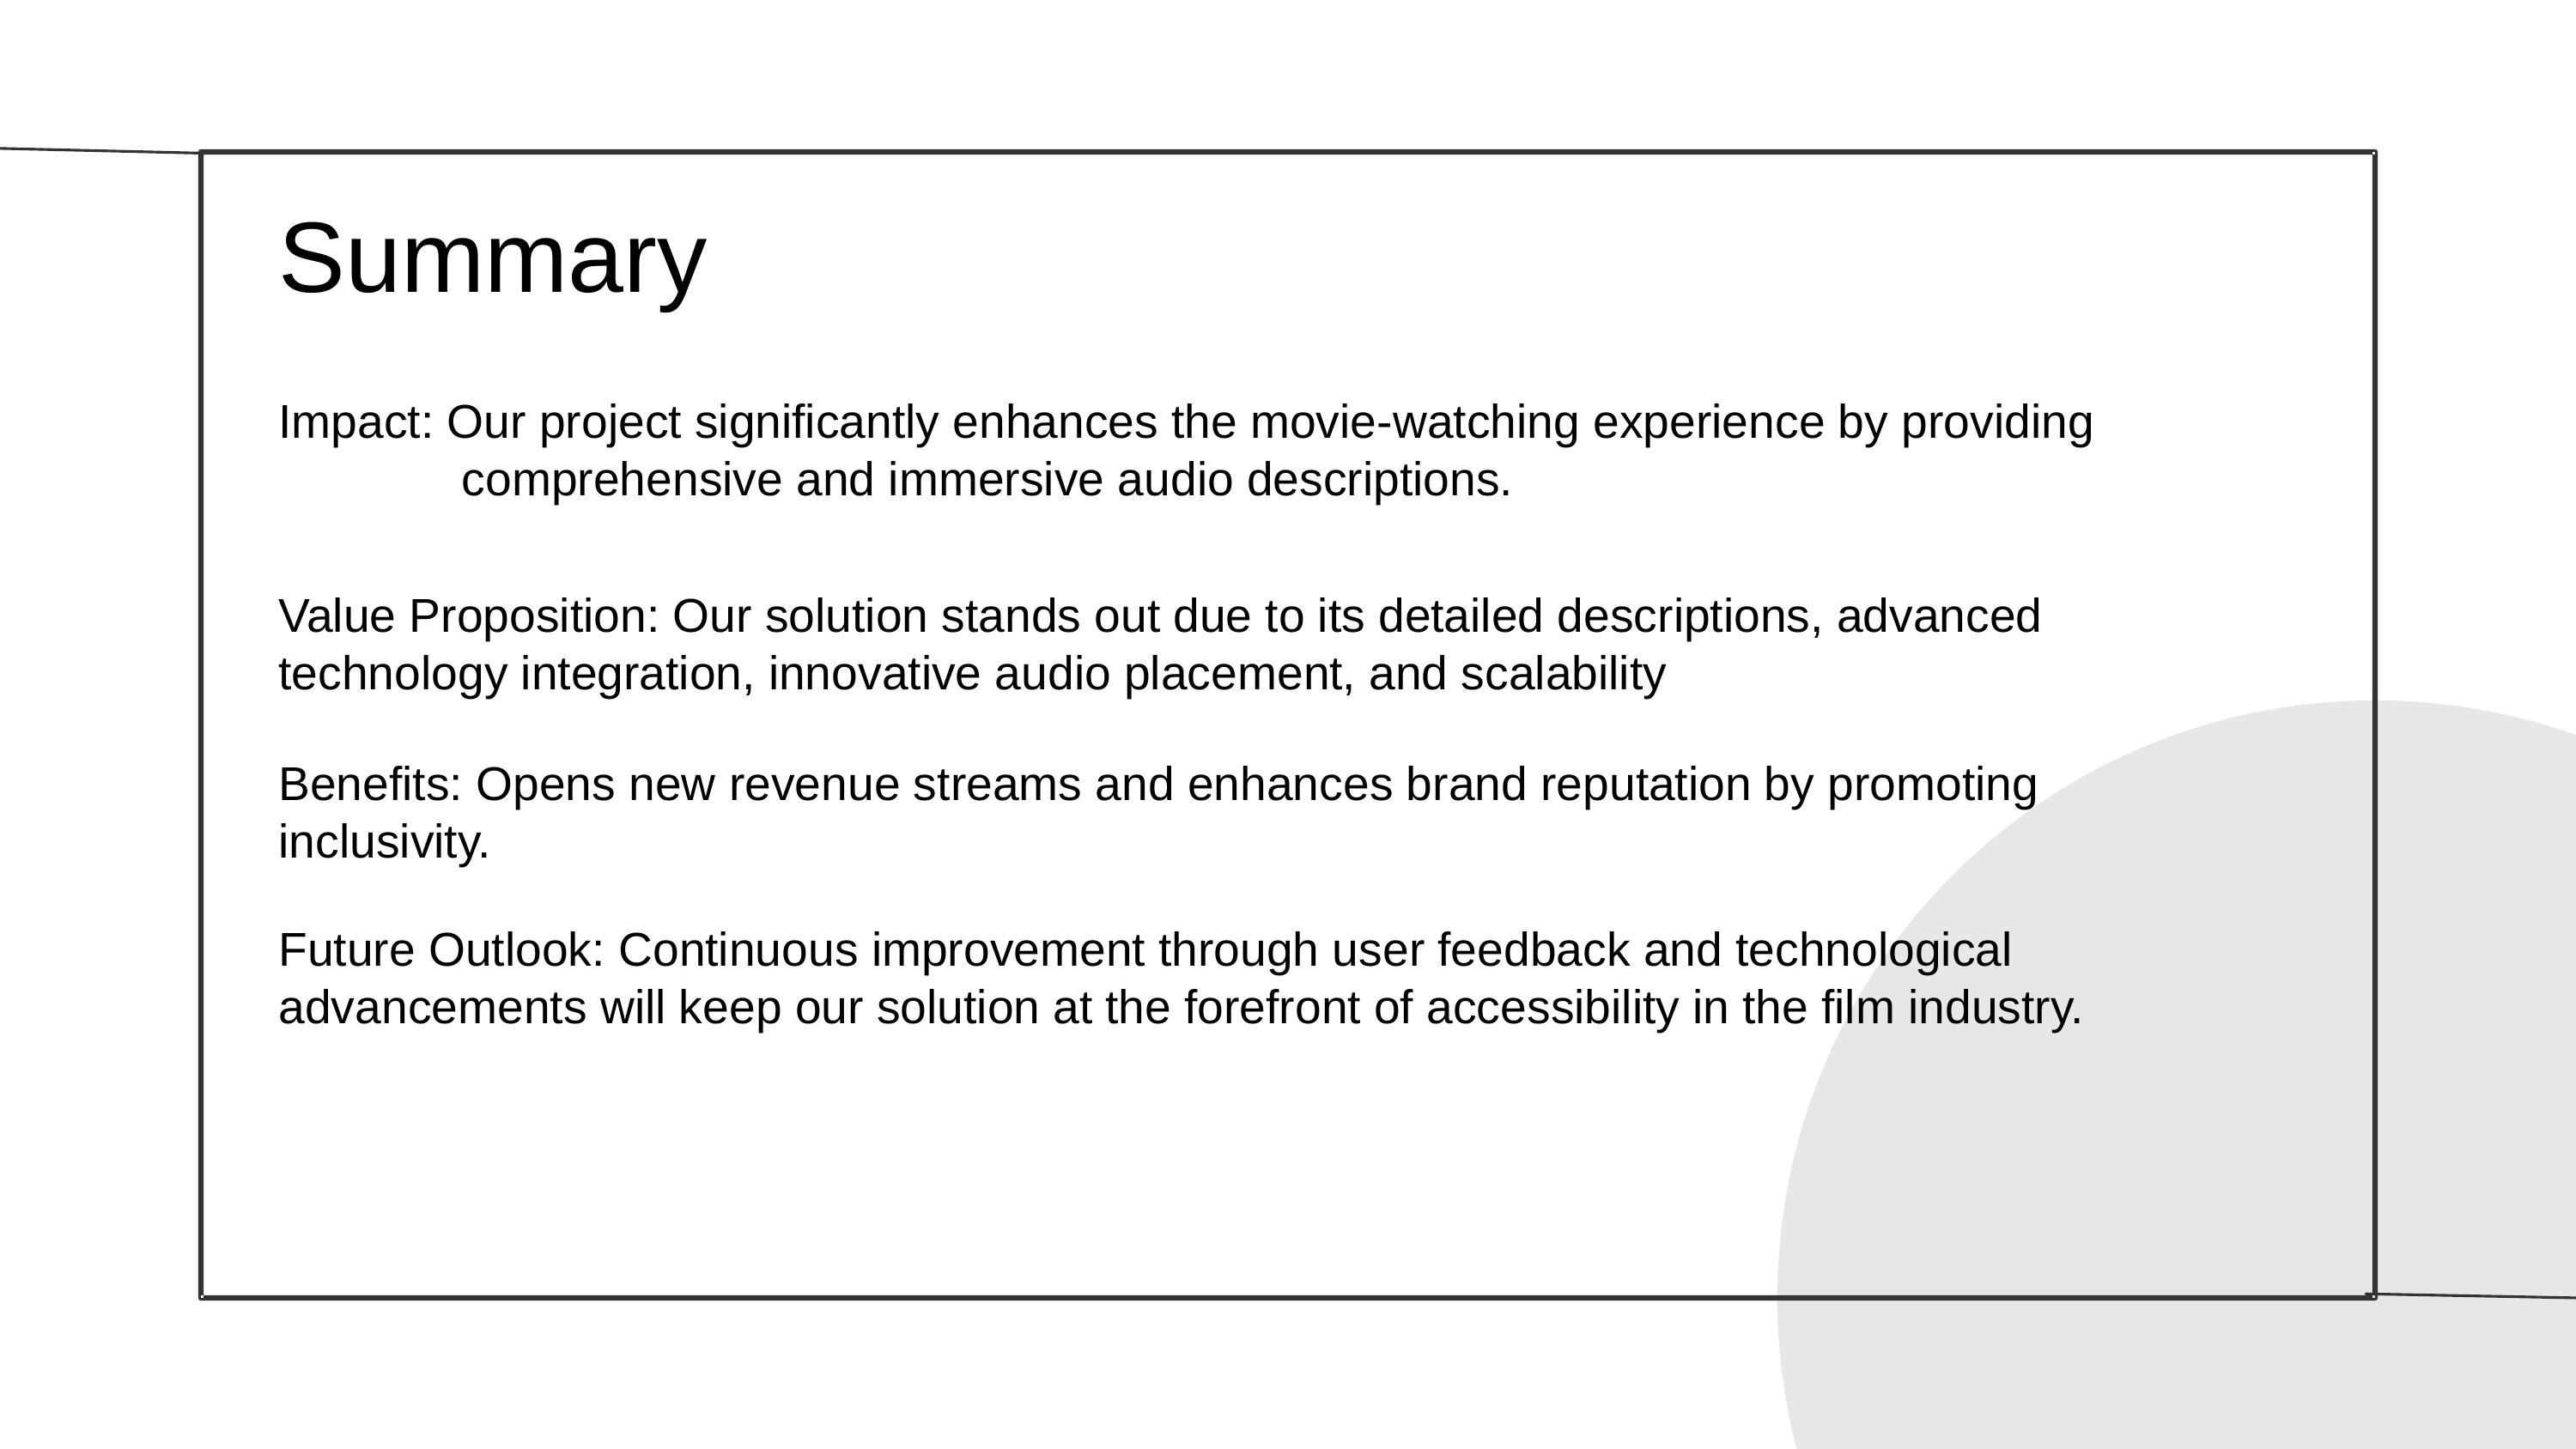

Summary
Impact: Our project significantly enhances the movie-watching experience by providing                  comprehensive and immersive audio descriptions.
Value Proposition: Our solution stands out due to its detailed descriptions, advanced technology integration, innovative audio placement, and scalability

Benefits: Opens new revenue streams and enhances brand reputation by promoting inclusivity.
Future Outlook: Continuous improvement through user feedback and technological advancements will keep our solution at the forefront of accessibility in the film industry.